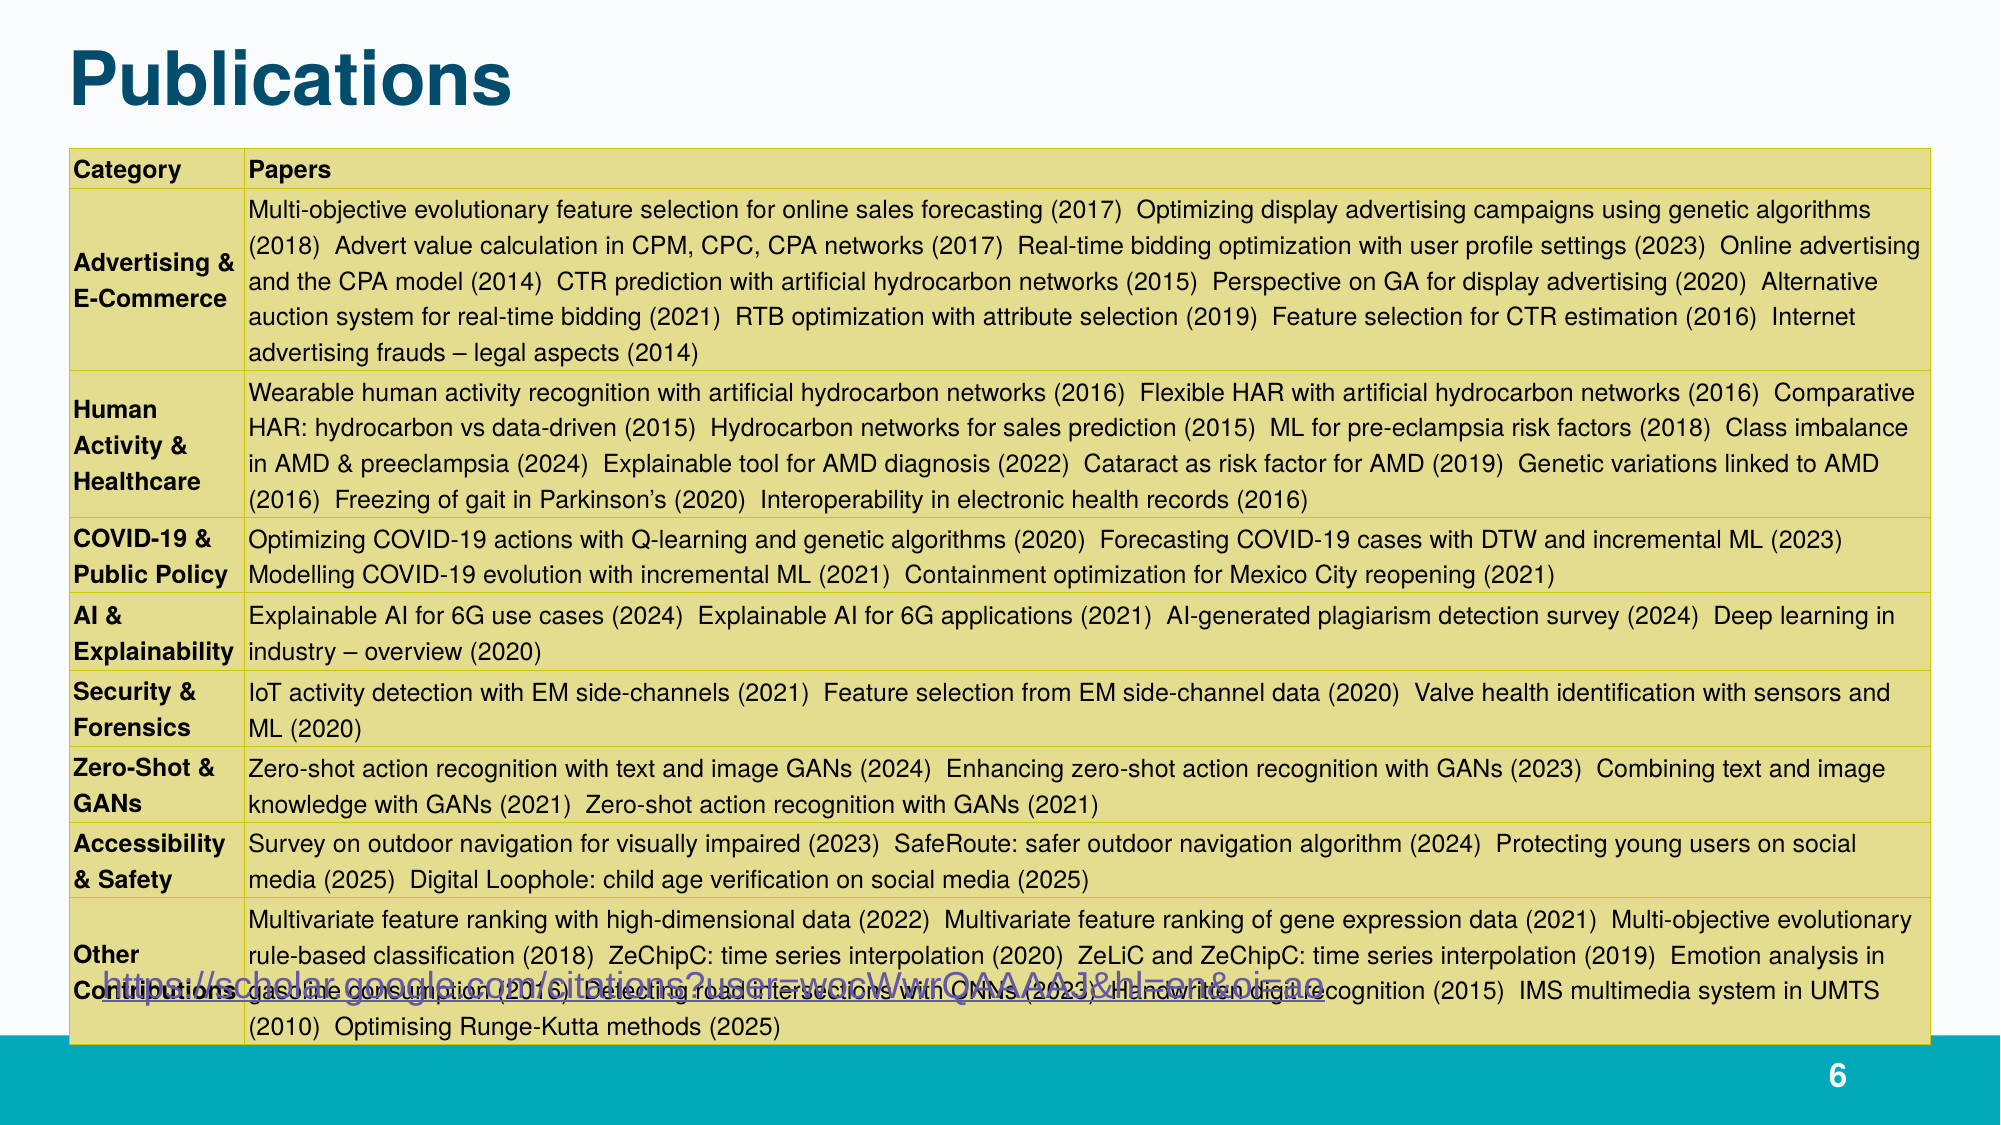

Publications
| Category | Papers |
| --- | --- |
| Advertising & E-Commerce | Multi-objective evolutionary feature selection for online sales forecasting (2017)  Optimizing display advertising campaigns using genetic algorithms (2018)  Advert value calculation in CPM, CPC, CPA networks (2017)  Real-time bidding optimization with user profile settings (2023)  Online advertising and the CPA model (2014)  CTR prediction with artificial hydrocarbon networks (2015)  Perspective on GA for display advertising (2020)  Alternative auction system for real-time bidding (2021)  RTB optimization with attribute selection (2019)  Feature selection for CTR estimation (2016)  Internet advertising frauds – legal aspects (2014) |
| Human Activity & Healthcare | Wearable human activity recognition with artificial hydrocarbon networks (2016)  Flexible HAR with artificial hydrocarbon networks (2016)  Comparative HAR: hydrocarbon vs data-driven (2015)  Hydrocarbon networks for sales prediction (2015)  ML for pre-eclampsia risk factors (2018)  Class imbalance in AMD & preeclampsia (2024)  Explainable tool for AMD diagnosis (2022)  Cataract as risk factor for AMD (2019)  Genetic variations linked to AMD (2016)  Freezing of gait in Parkinson’s (2020)  Interoperability in electronic health records (2016) |
| COVID-19 & Public Policy | Optimizing COVID-19 actions with Q-learning and genetic algorithms (2020)  Forecasting COVID-19 cases with DTW and incremental ML (2023)  Modelling COVID-19 evolution with incremental ML (2021)  Containment optimization for Mexico City reopening (2021) |
| AI & Explainability | Explainable AI for 6G use cases (2024)  Explainable AI for 6G applications (2021)  AI-generated plagiarism detection survey (2024)  Deep learning in industry – overview (2020) |
| Security & Forensics | IoT activity detection with EM side-channels (2021)  Feature selection from EM side-channel data (2020)  Valve health identification with sensors and ML (2020) |
| Zero-Shot & GANs | Zero-shot action recognition with text and image GANs (2024)  Enhancing zero-shot action recognition with GANs (2023)  Combining text and image knowledge with GANs (2021)  Zero-shot action recognition with GANs (2021) |
| Accessibility & Safety | Survey on outdoor navigation for visually impaired (2023)  SafeRoute: safer outdoor navigation algorithm (2024)  Protecting young users on social media (2025)  Digital Loophole: child age verification on social media (2025) |
| Other Contributions | Multivariate feature ranking with high-dimensional data (2022)  Multivariate feature ranking of gene expression data (2021)  Multi-objective evolutionary rule-based classification (2018)  ZeChipC: time series interpolation (2020)  ZeLiC and ZeChipC: time series interpolation (2019)  Emotion analysis in gasoline consumption (2016)  Detecting road intersections with CNNs (2023)  Handwritten digit recognition (2015)  IMS multimedia system in UMTS (2010)  Optimising Runge-Kutta methods (2025) |
https://scholar.google.com/citations?user=wocWwrQAAAAJ&hl=en&oi=ao
6